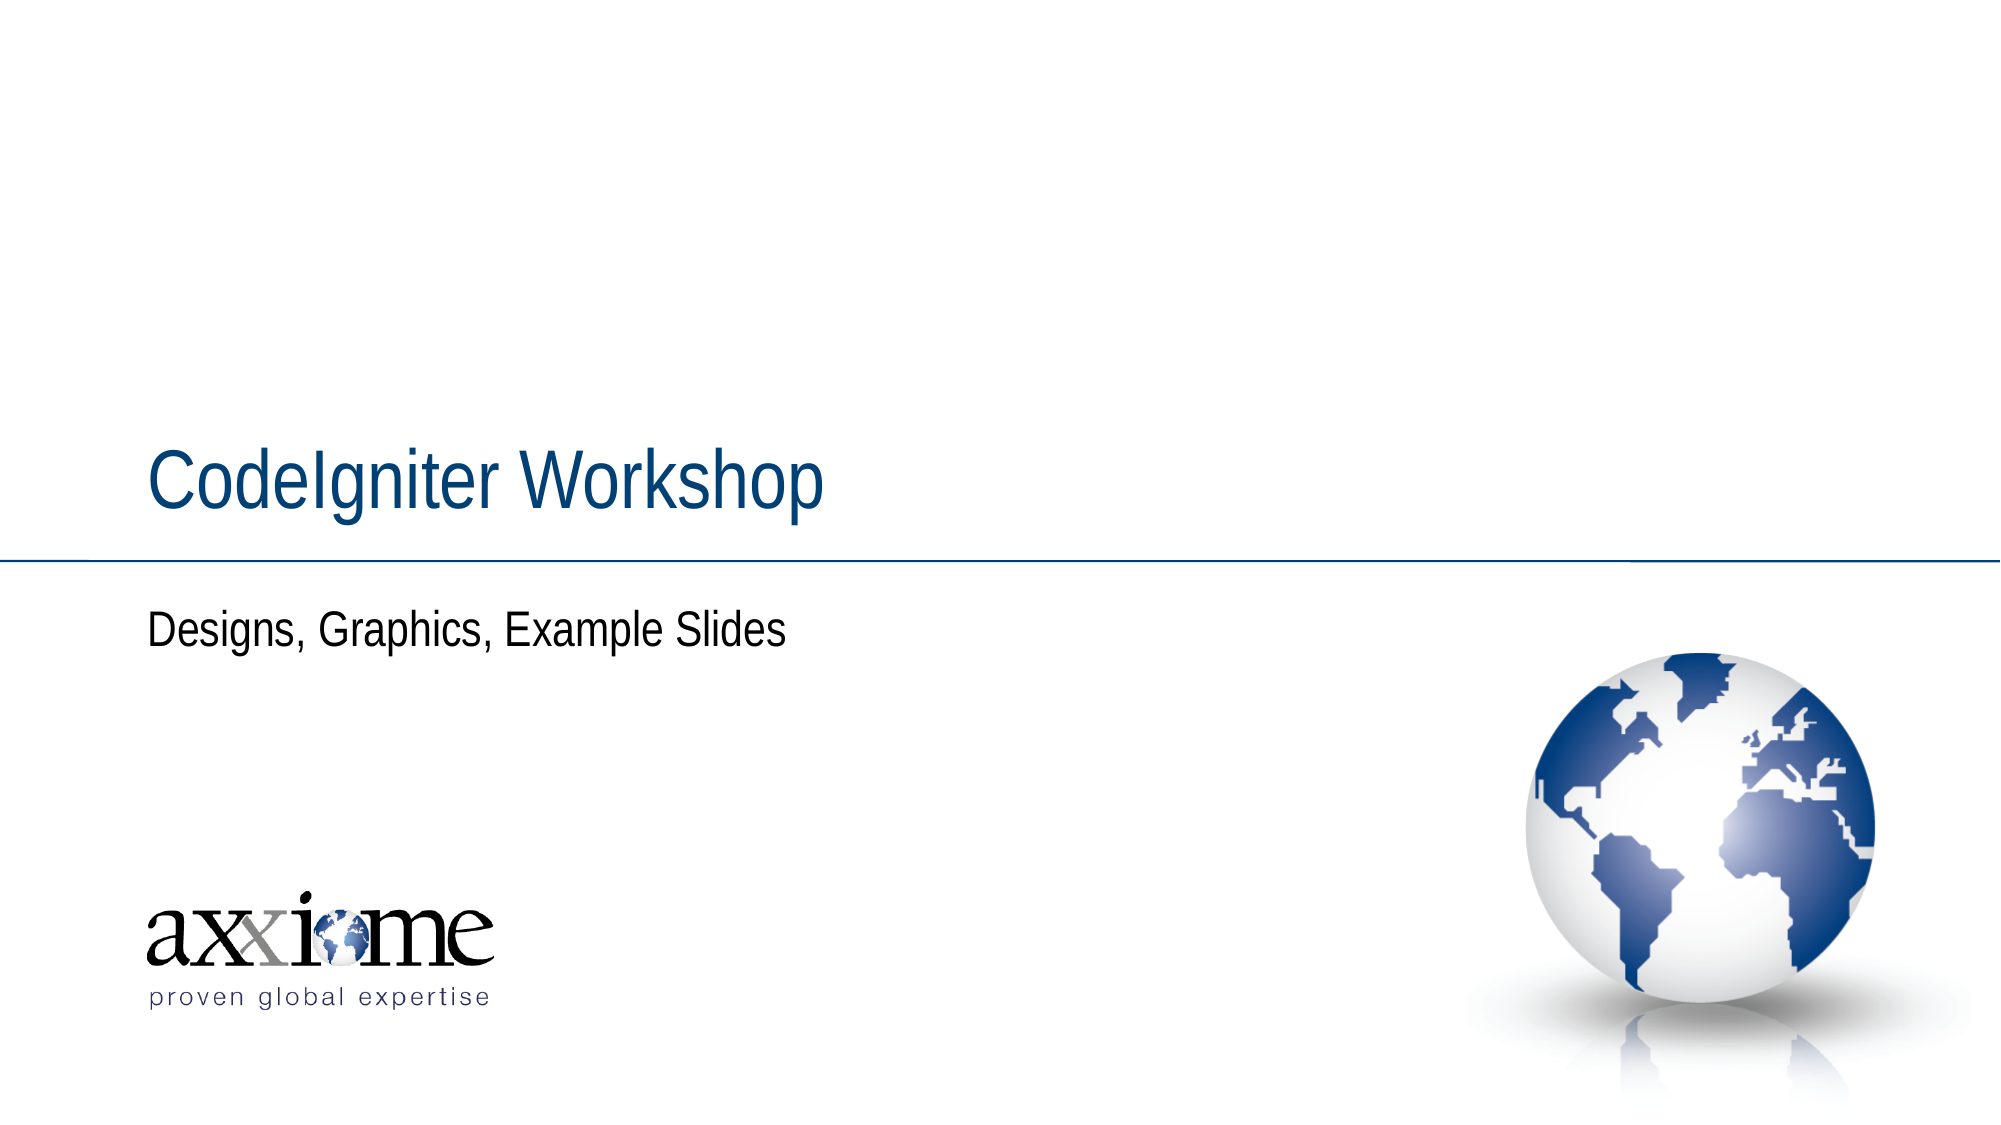

# CodeIgniter Workshop
Designs, Graphics, Example Slides